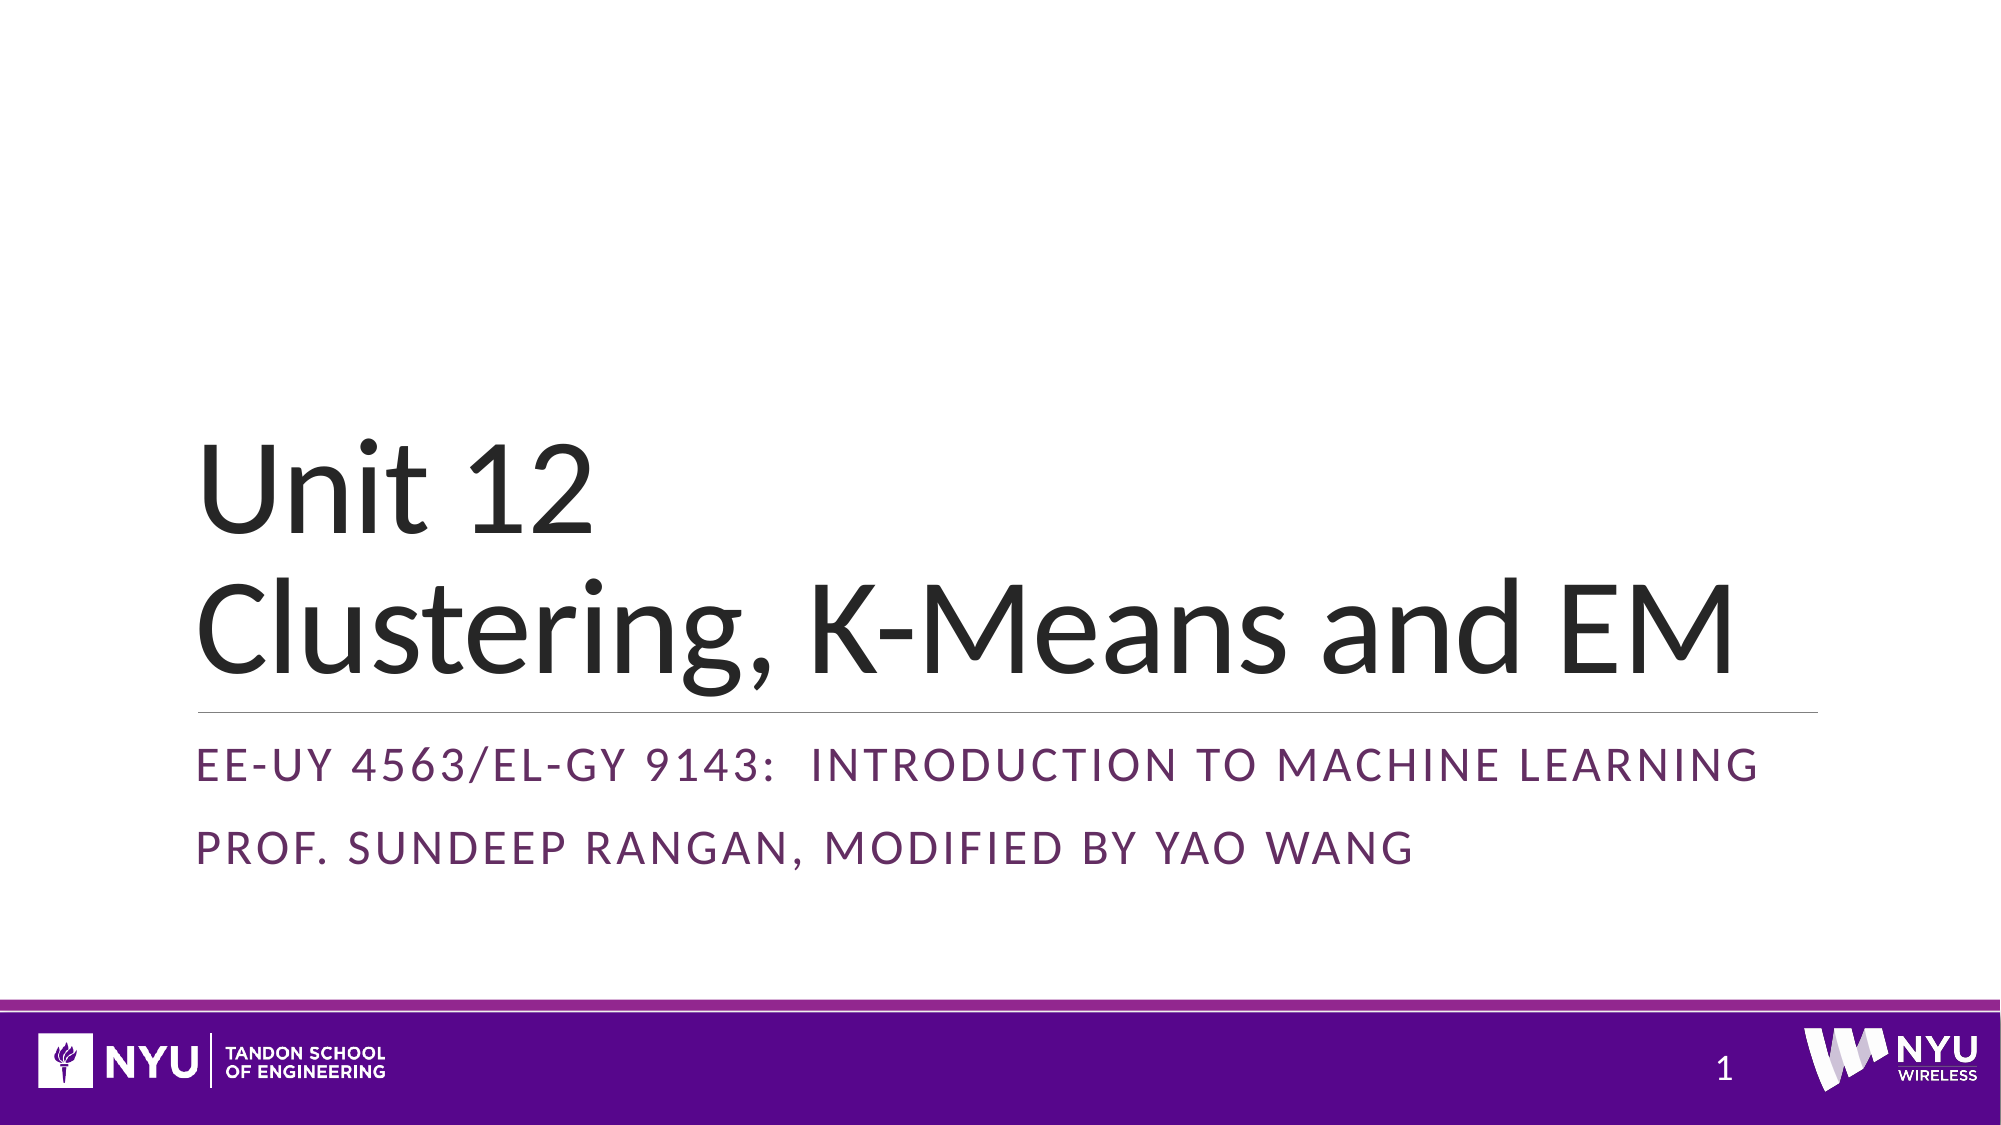

# Unit 12 Clustering, K-Means and EM
EE-uy 4563/El-GY 9143:  Introduction to machine learning
Prof. Sundeep rangan, Modified by Yao Wang
1